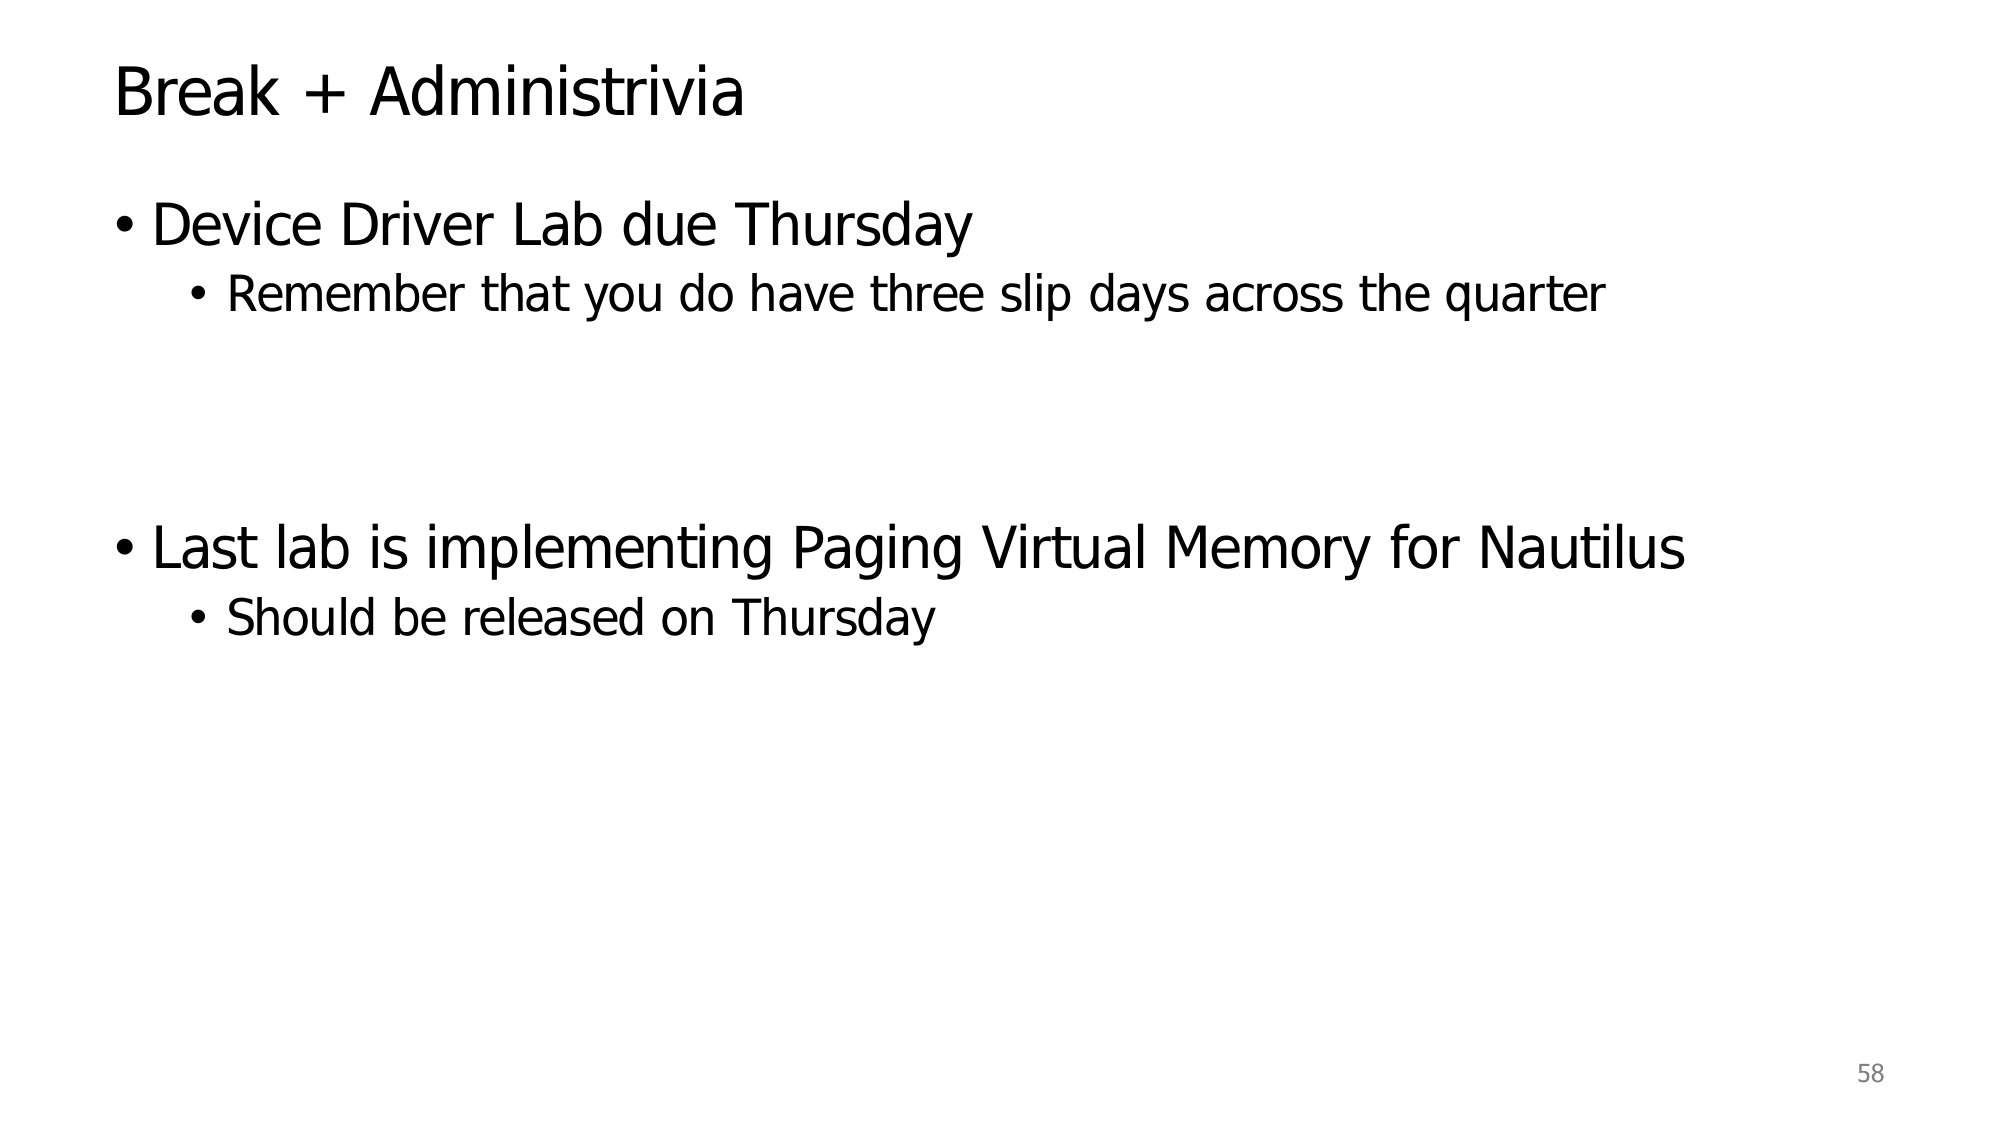

# Break + Administrivia
Device Driver Lab due Thursday
Remember that you do have three slip days across the quarter

Last lab is implementing Paging Virtual Memory for Nautilus
Should be released on Thursday
58